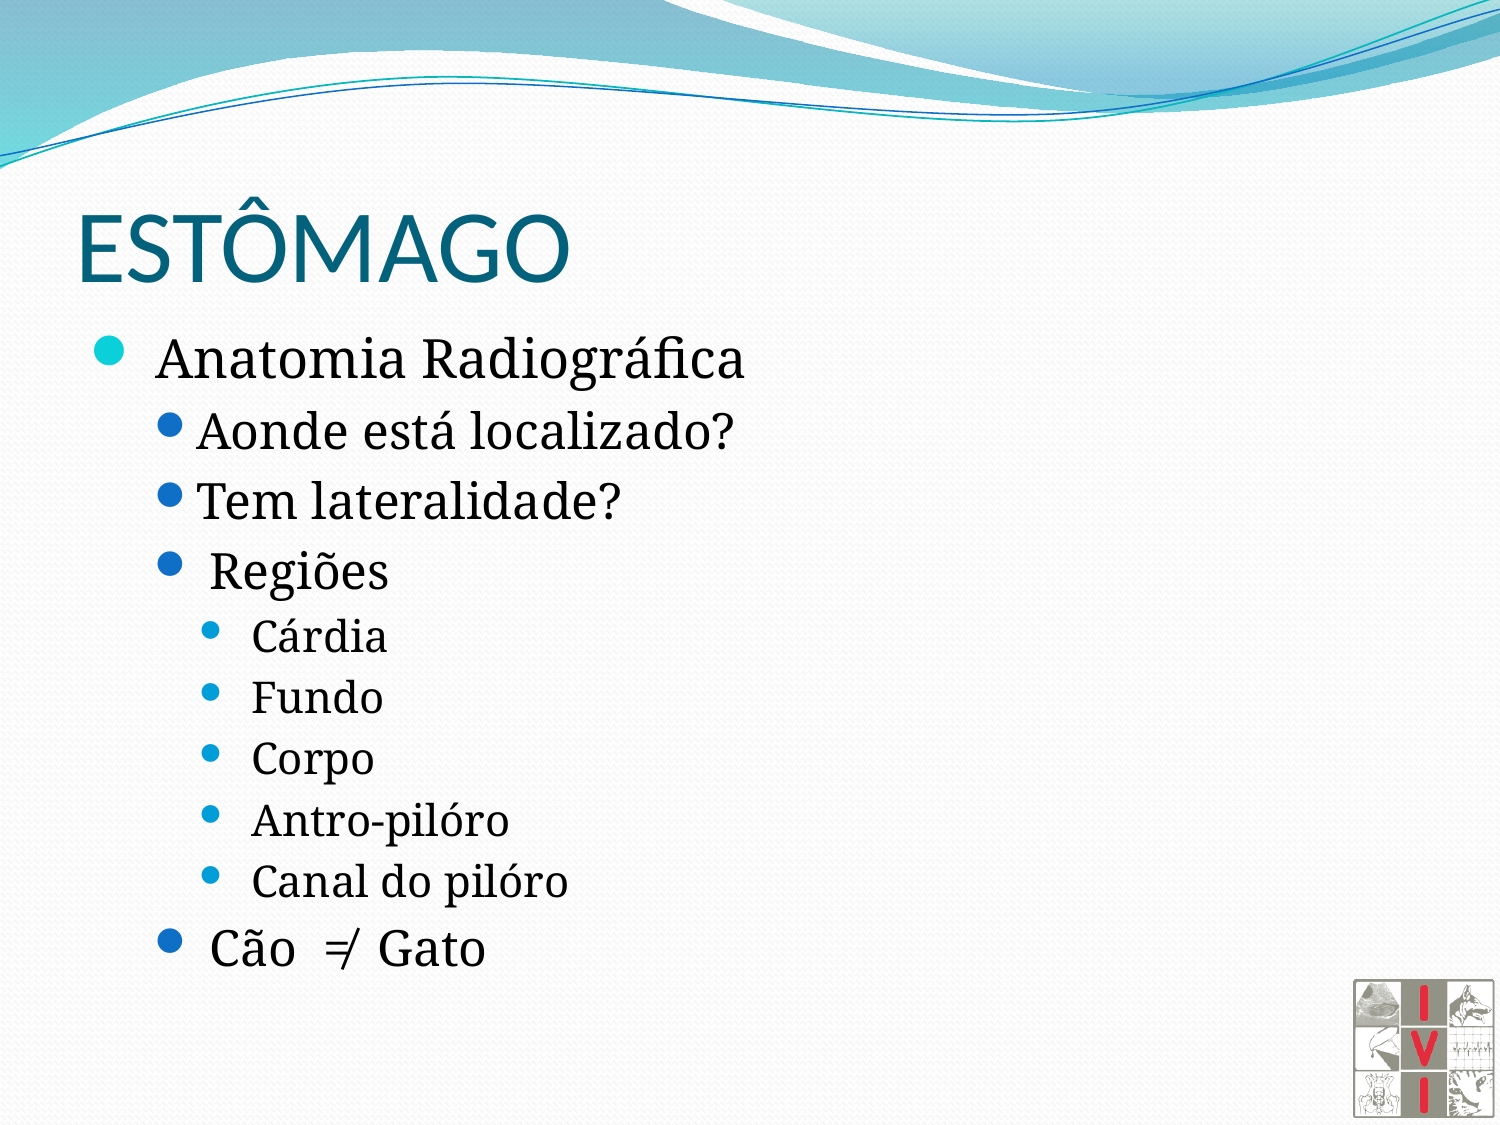

# ESTÔMAGO
 Anatomia Radiográfica
Aonde está localizado?
Tem lateralidade?
 Regiões
 Cárdia
 Fundo
 Corpo
 Antro-pilóro
 Canal do pilóro
 Cão  ≠  Gato